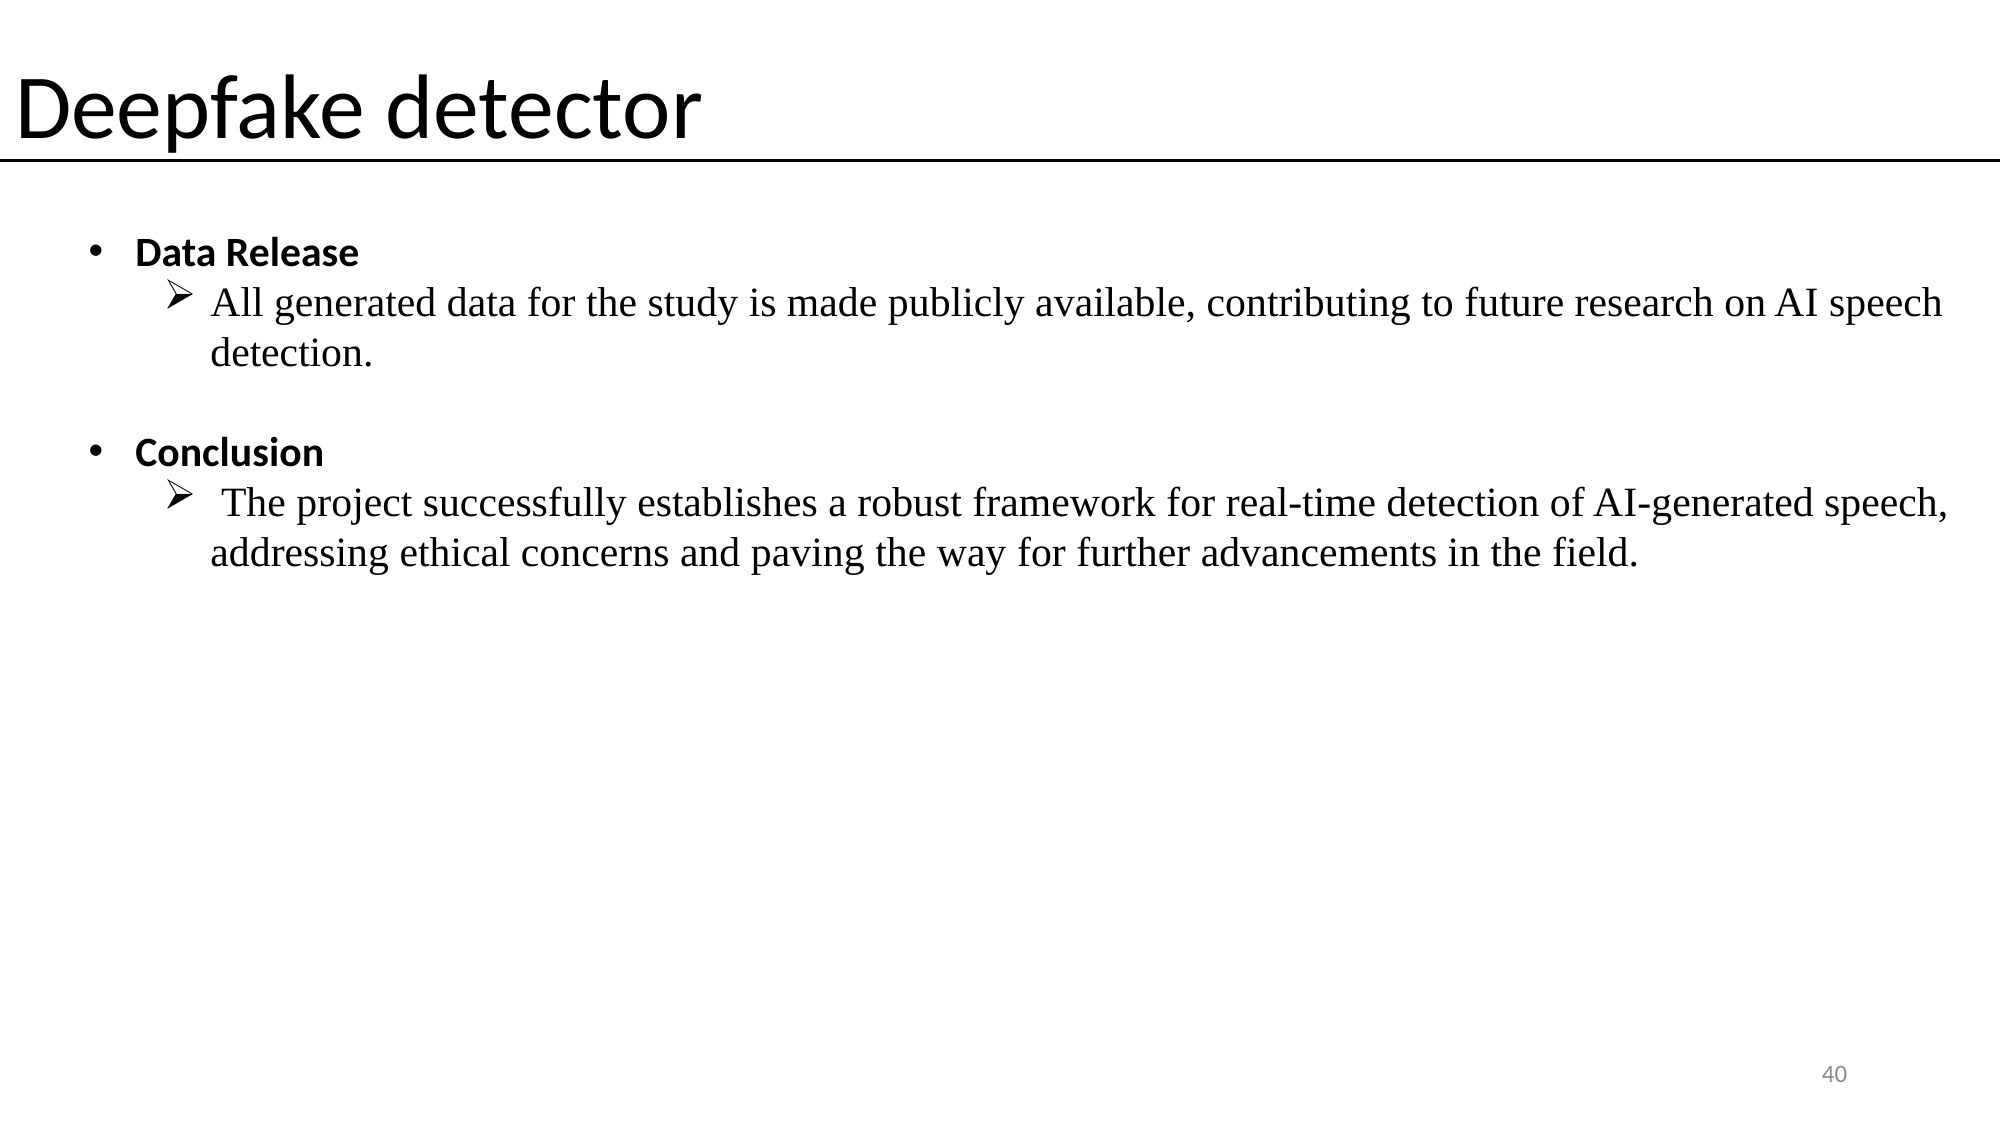

# Deepfake detector
Data Release
All generated data for the study is made publicly available, contributing to future research on AI speech detection.

Conclusion
 The project successfully establishes a robust framework for real-time detection of AI-generated speech, addressing ethical concerns and paving the way for further advancements in the field.
40